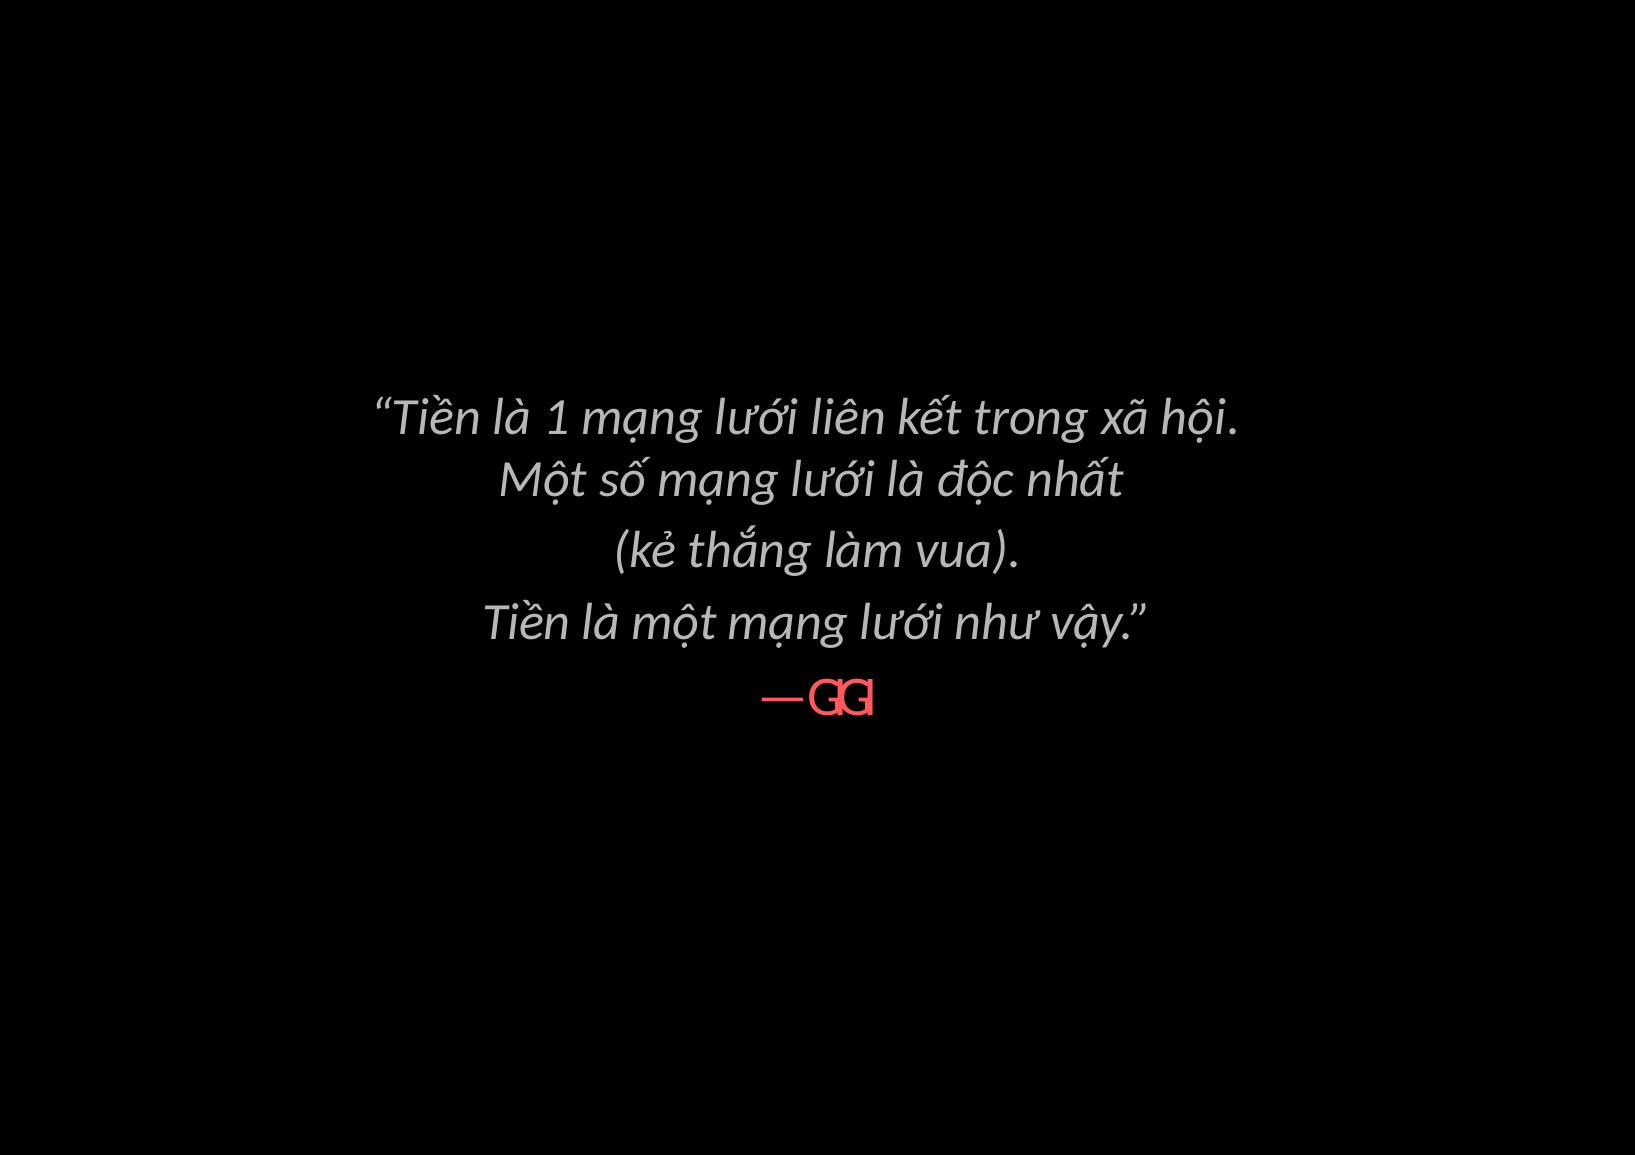

# “Tiền là 1 mạng lưới liên kết trong xã hội.
Một số mạng lưới là độc nhất
(kẻ thắng làm vua).
Tiền là một mạng lưới như vậy.”
—GIGI